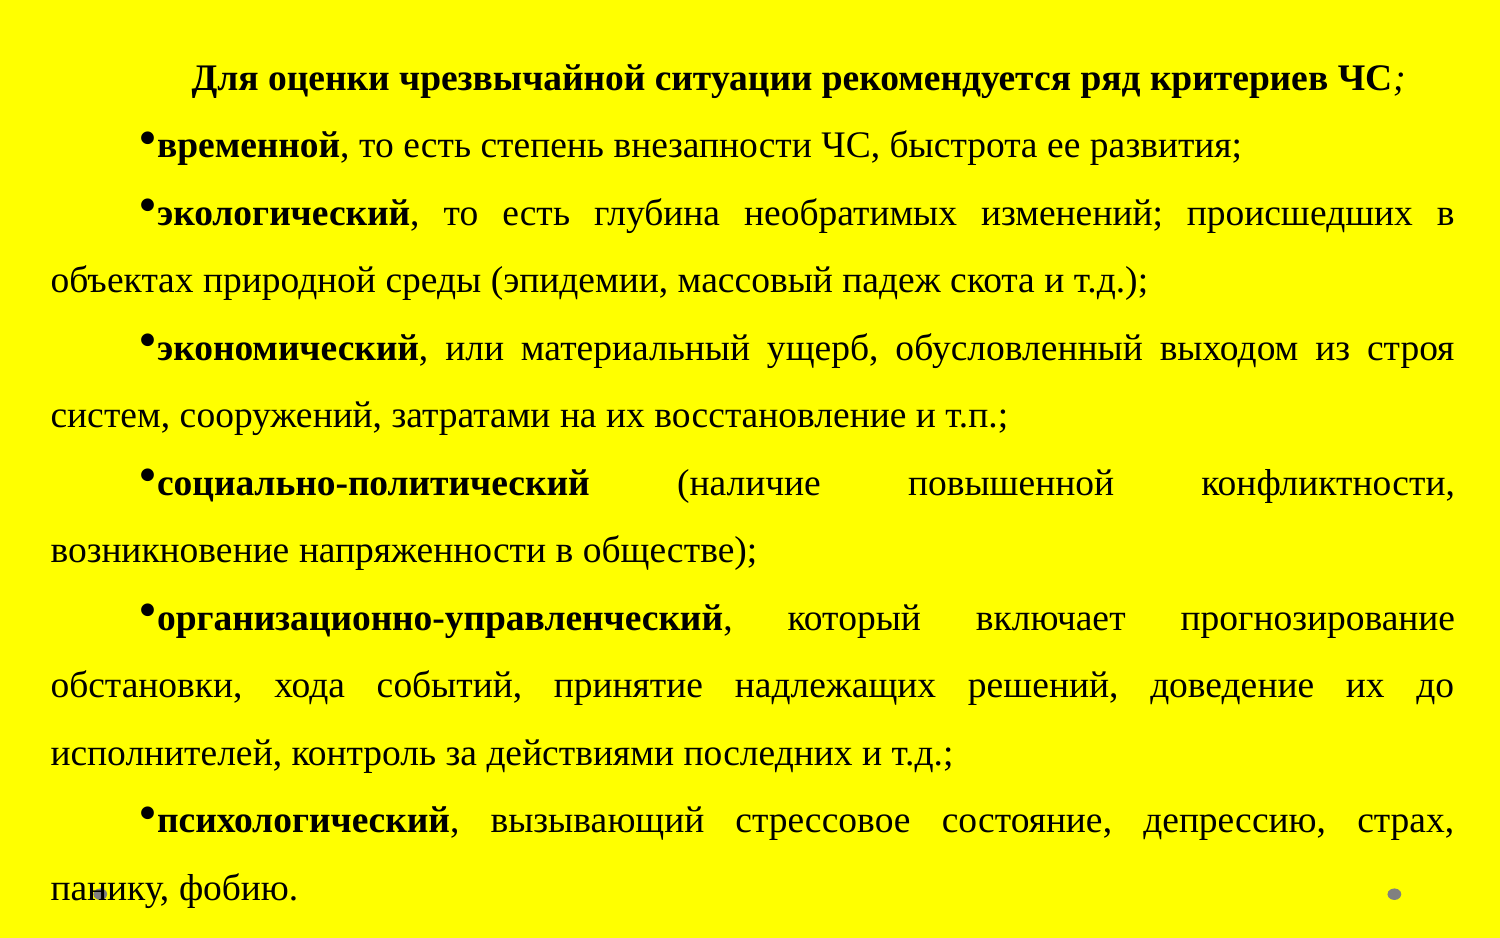

Для оценки чрезвычайной ситуации рекомендуется ряд критериев ЧС;
временной, то есть степень внезапности ЧС, быстрота ее развития;
экологический, то есть глубина необратимых изменений; происшедших в объектах природной среды (эпидемии, массовый падеж скота и т.д.);
экономический, или материальный ущерб, обусловленный выходом из строя систем, сооружений, затратами на их восстановление и т.п.;
социально-политический (наличие повышенной конфликтности, возникновение напряженности в обществе);
организационно-управленческий, который включает прогнозирование обстановки, хода событий, принятие надлежащих решений, доведение их до исполнителей, контроль за действиями последних и т.д.;
психологический, вызывающий стрессовое состояние, депрессию, страх, панику, фобию.